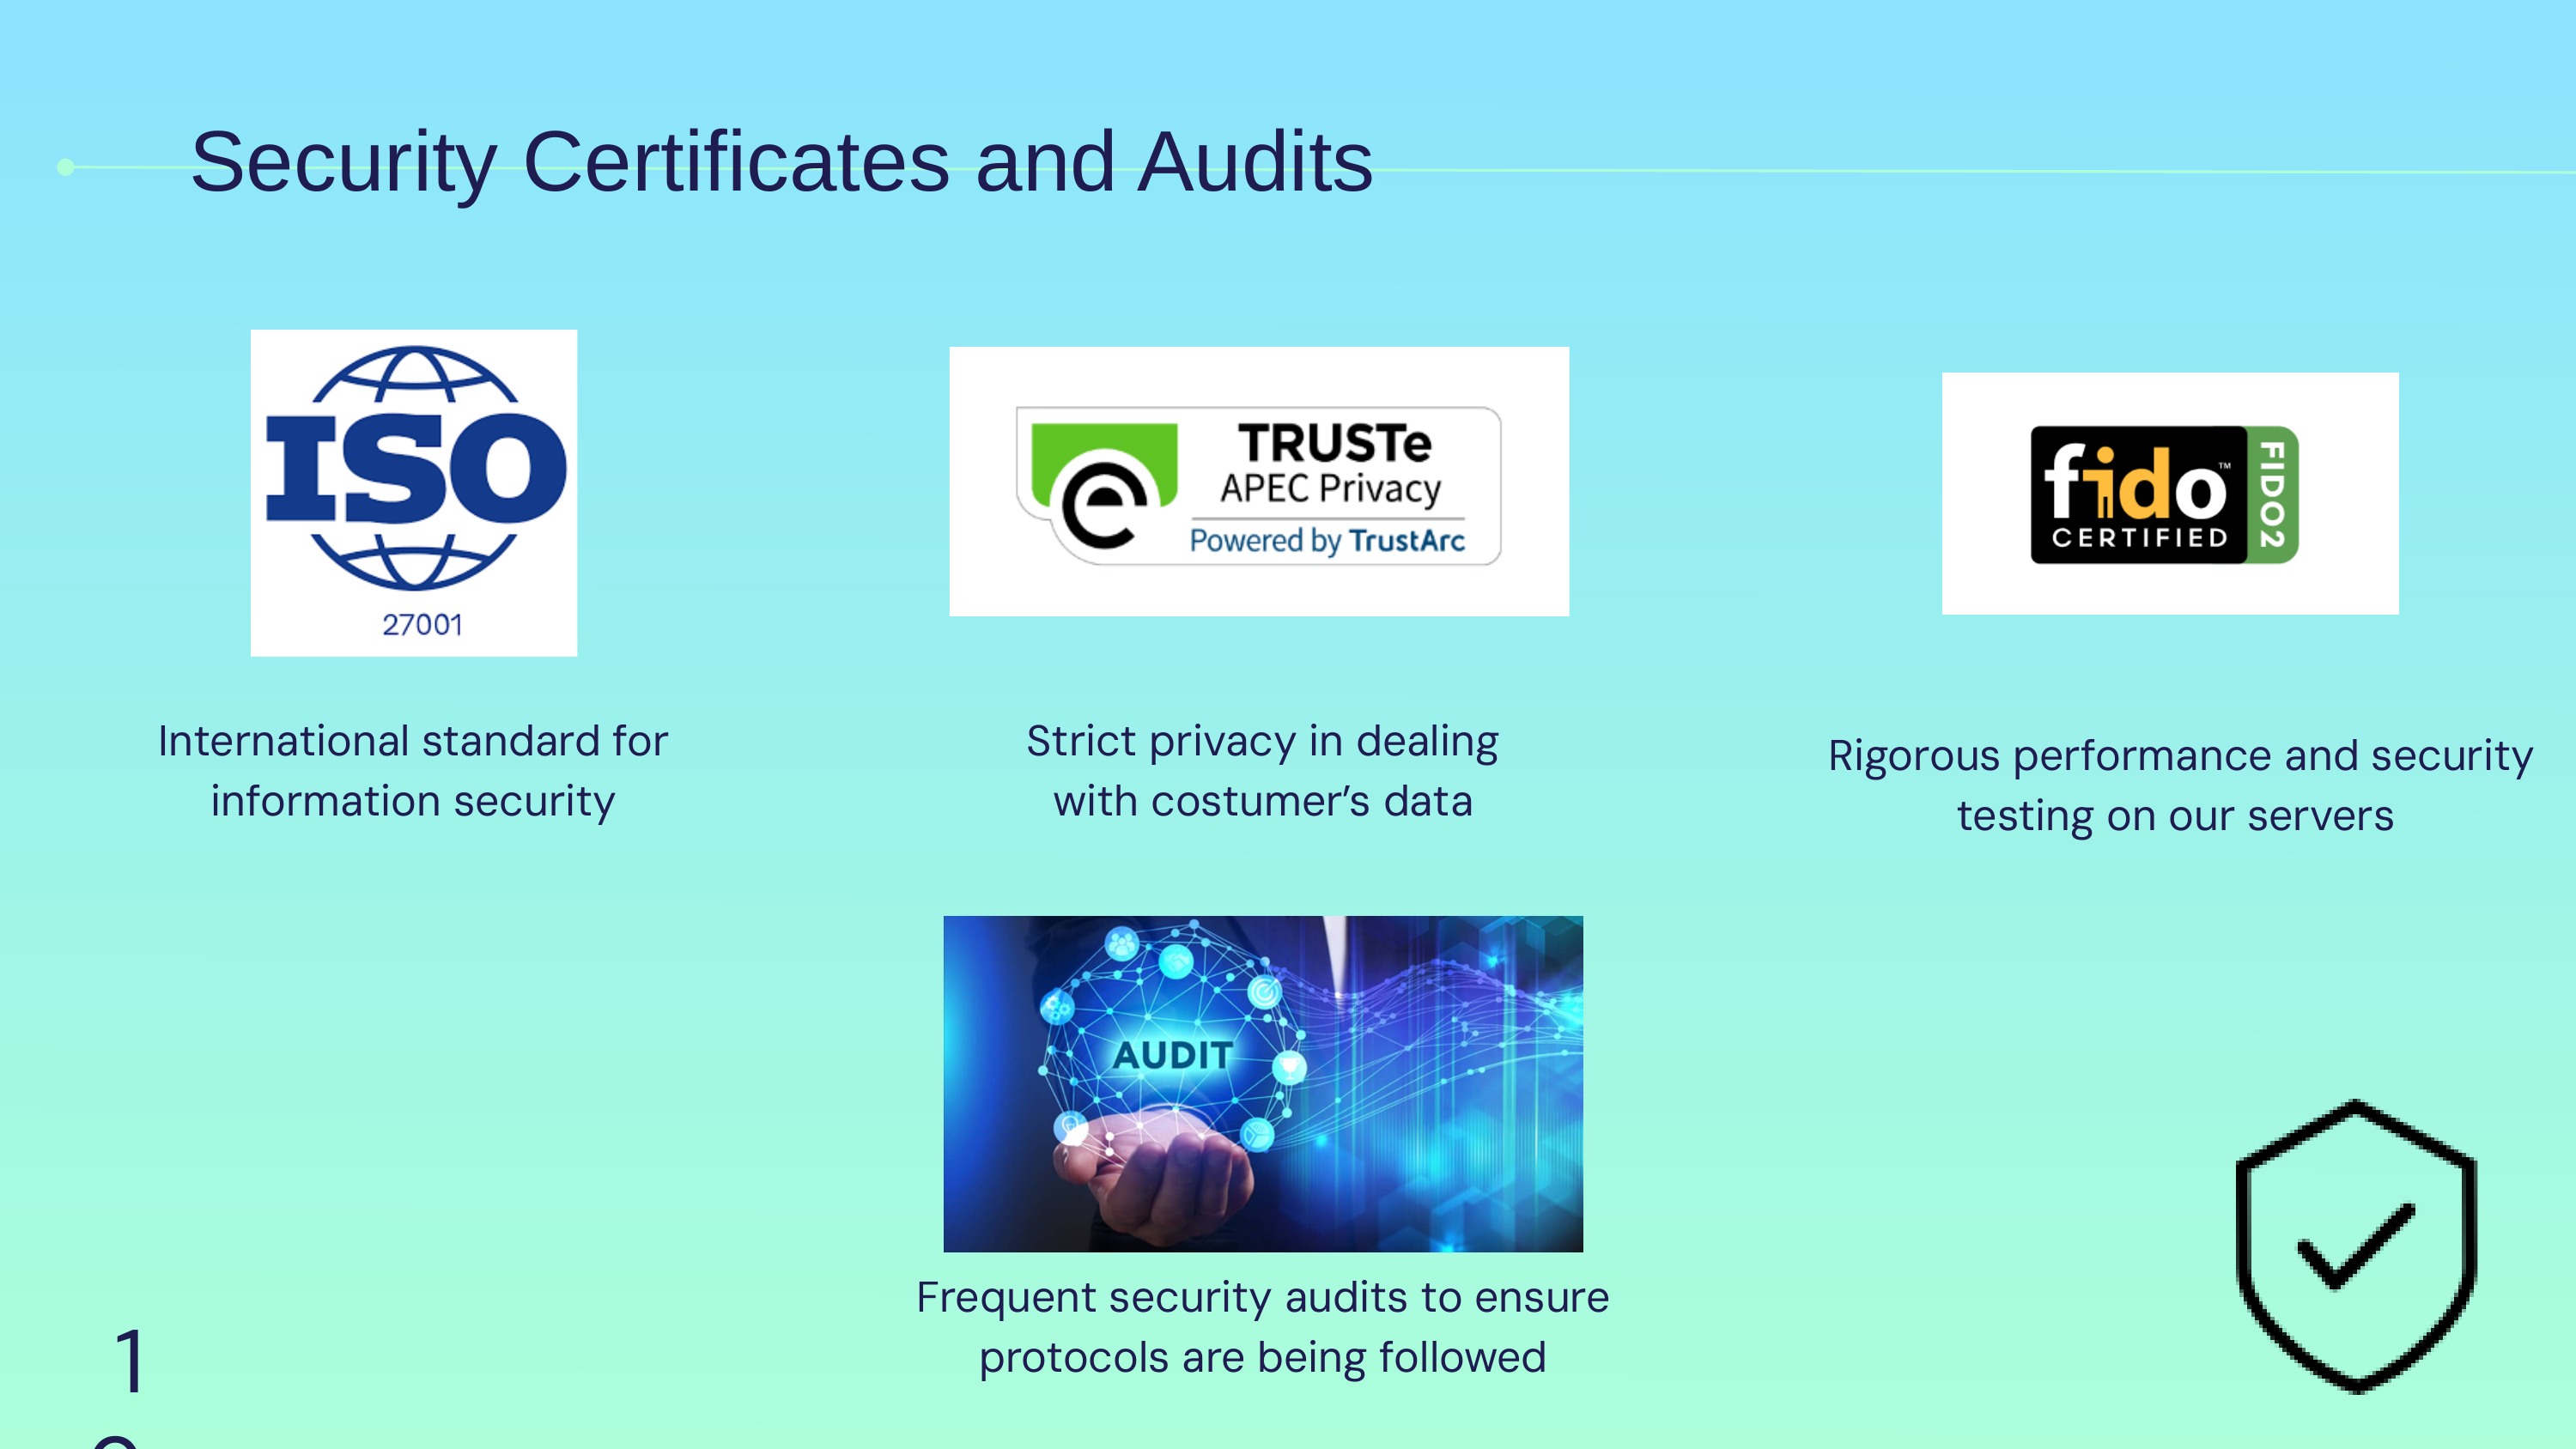

Security Certificates and Audits

International standard for information security
Strict privacy in dealing with costumer’s data
Rigorous performance and security testing on our servers

Frequent security audits to ensure protocols are being followed
10